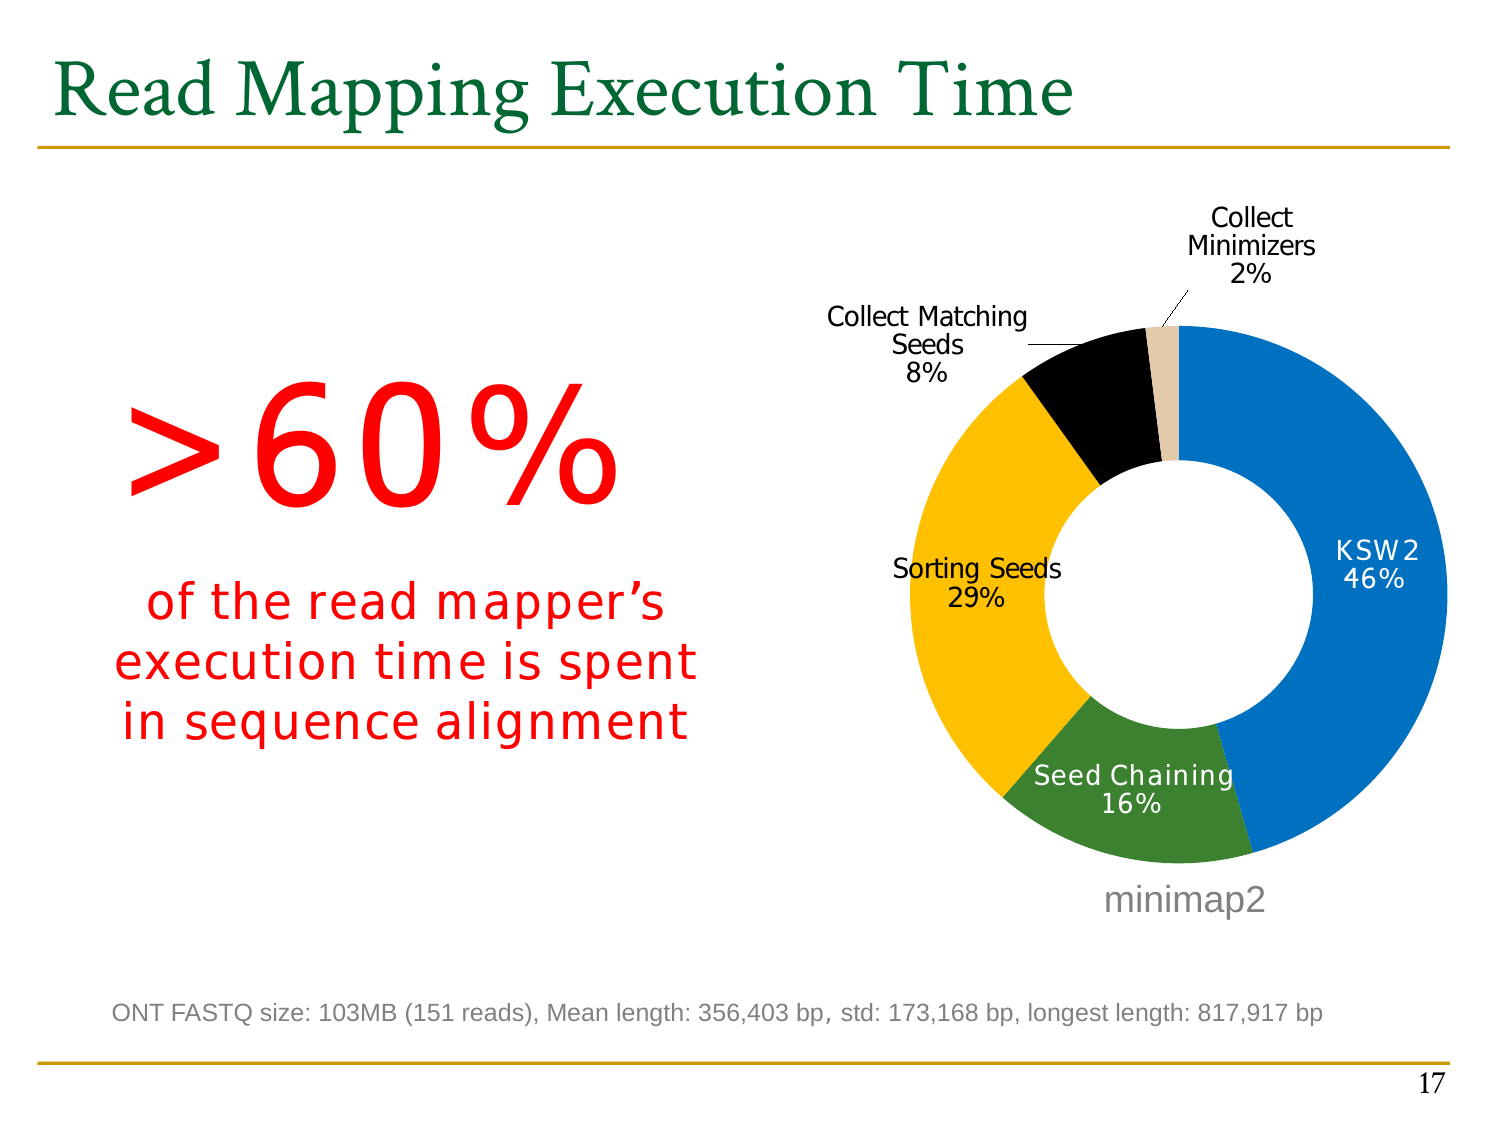

# Read Mapping Execution Time

### Chart

| Category | Sales |
|---|---|
| KSW2 | 0.46 |
| Seed Chaining | 0.16 |
| Sorting Seeds | 0.29 |
| Collect Matching Seeds | 0.08 |
| Collect Minimizers | 0.02 |
>60%
of the read mapper’s execution time is spent in sequence alignment
minimap2
ONT FASTQ size: 103MB (151 reads), Mean length: 356,403 bp, std: 173,168 bp, longest length: 817,917 bp
17